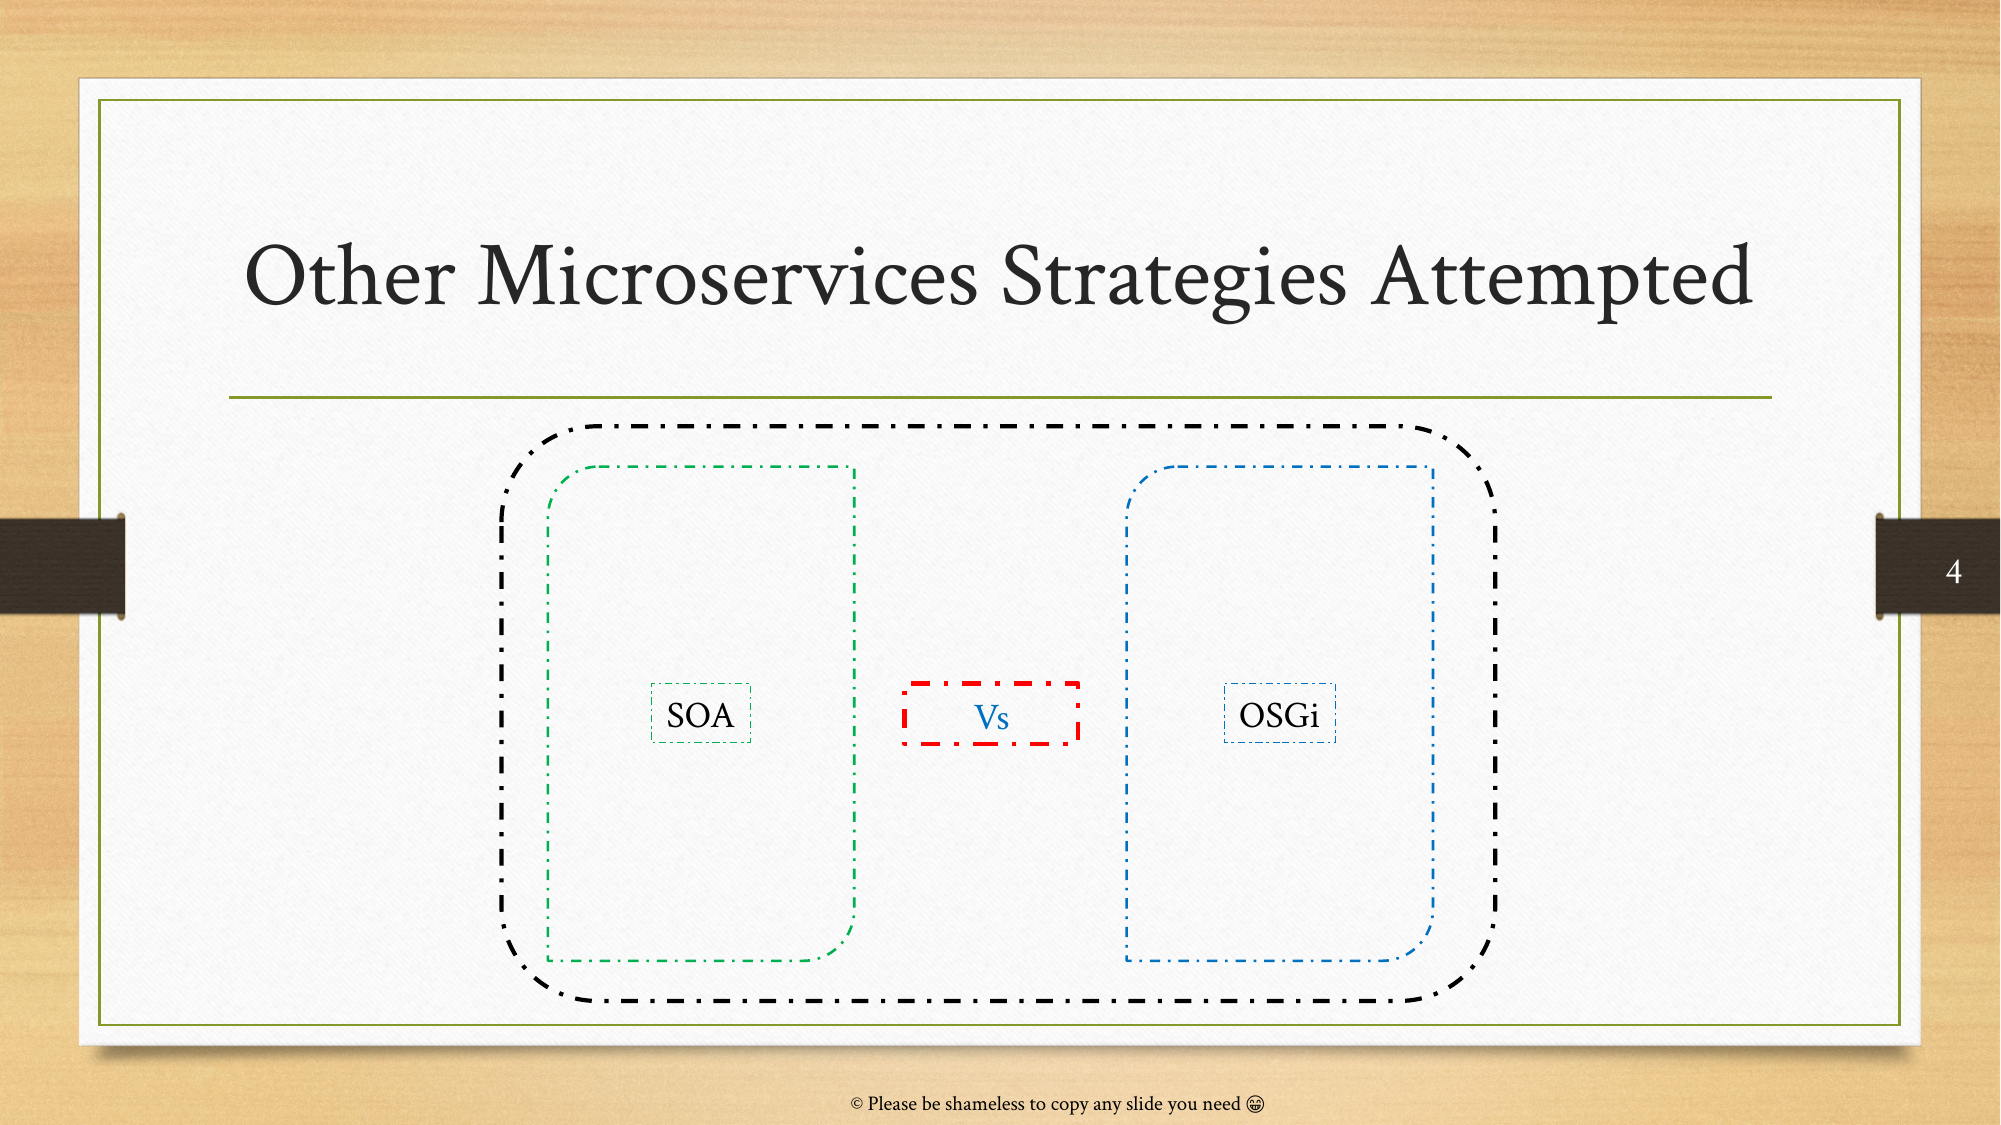

# Other Microservices Strategies Attempted

4
SOA
OSGi

Vs
© Please be shameless to copy any slide you need 😁